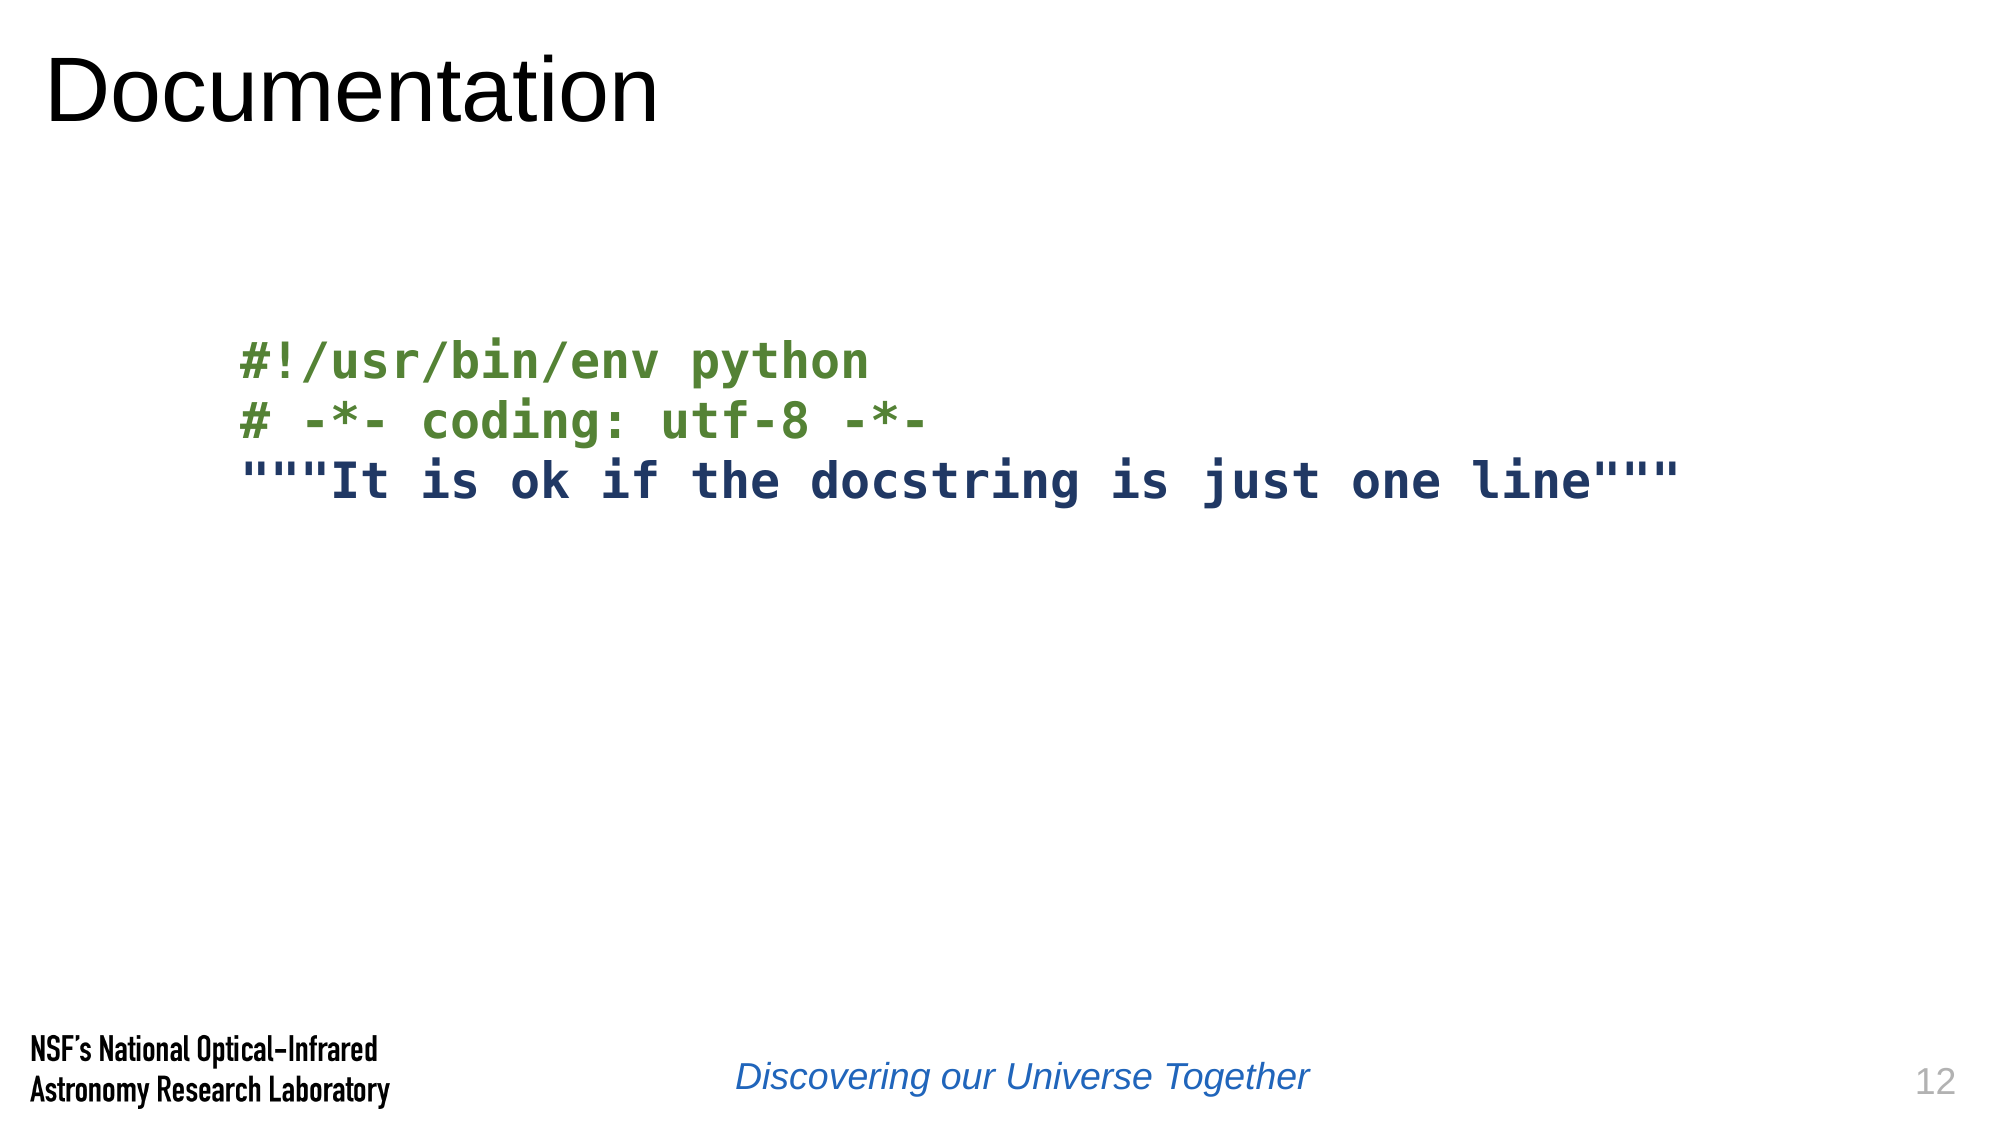

# Documentation
#!/usr/bin/env python
# -*- coding: utf-8 -*-
"""It is ok if the docstring is just one line"""
12